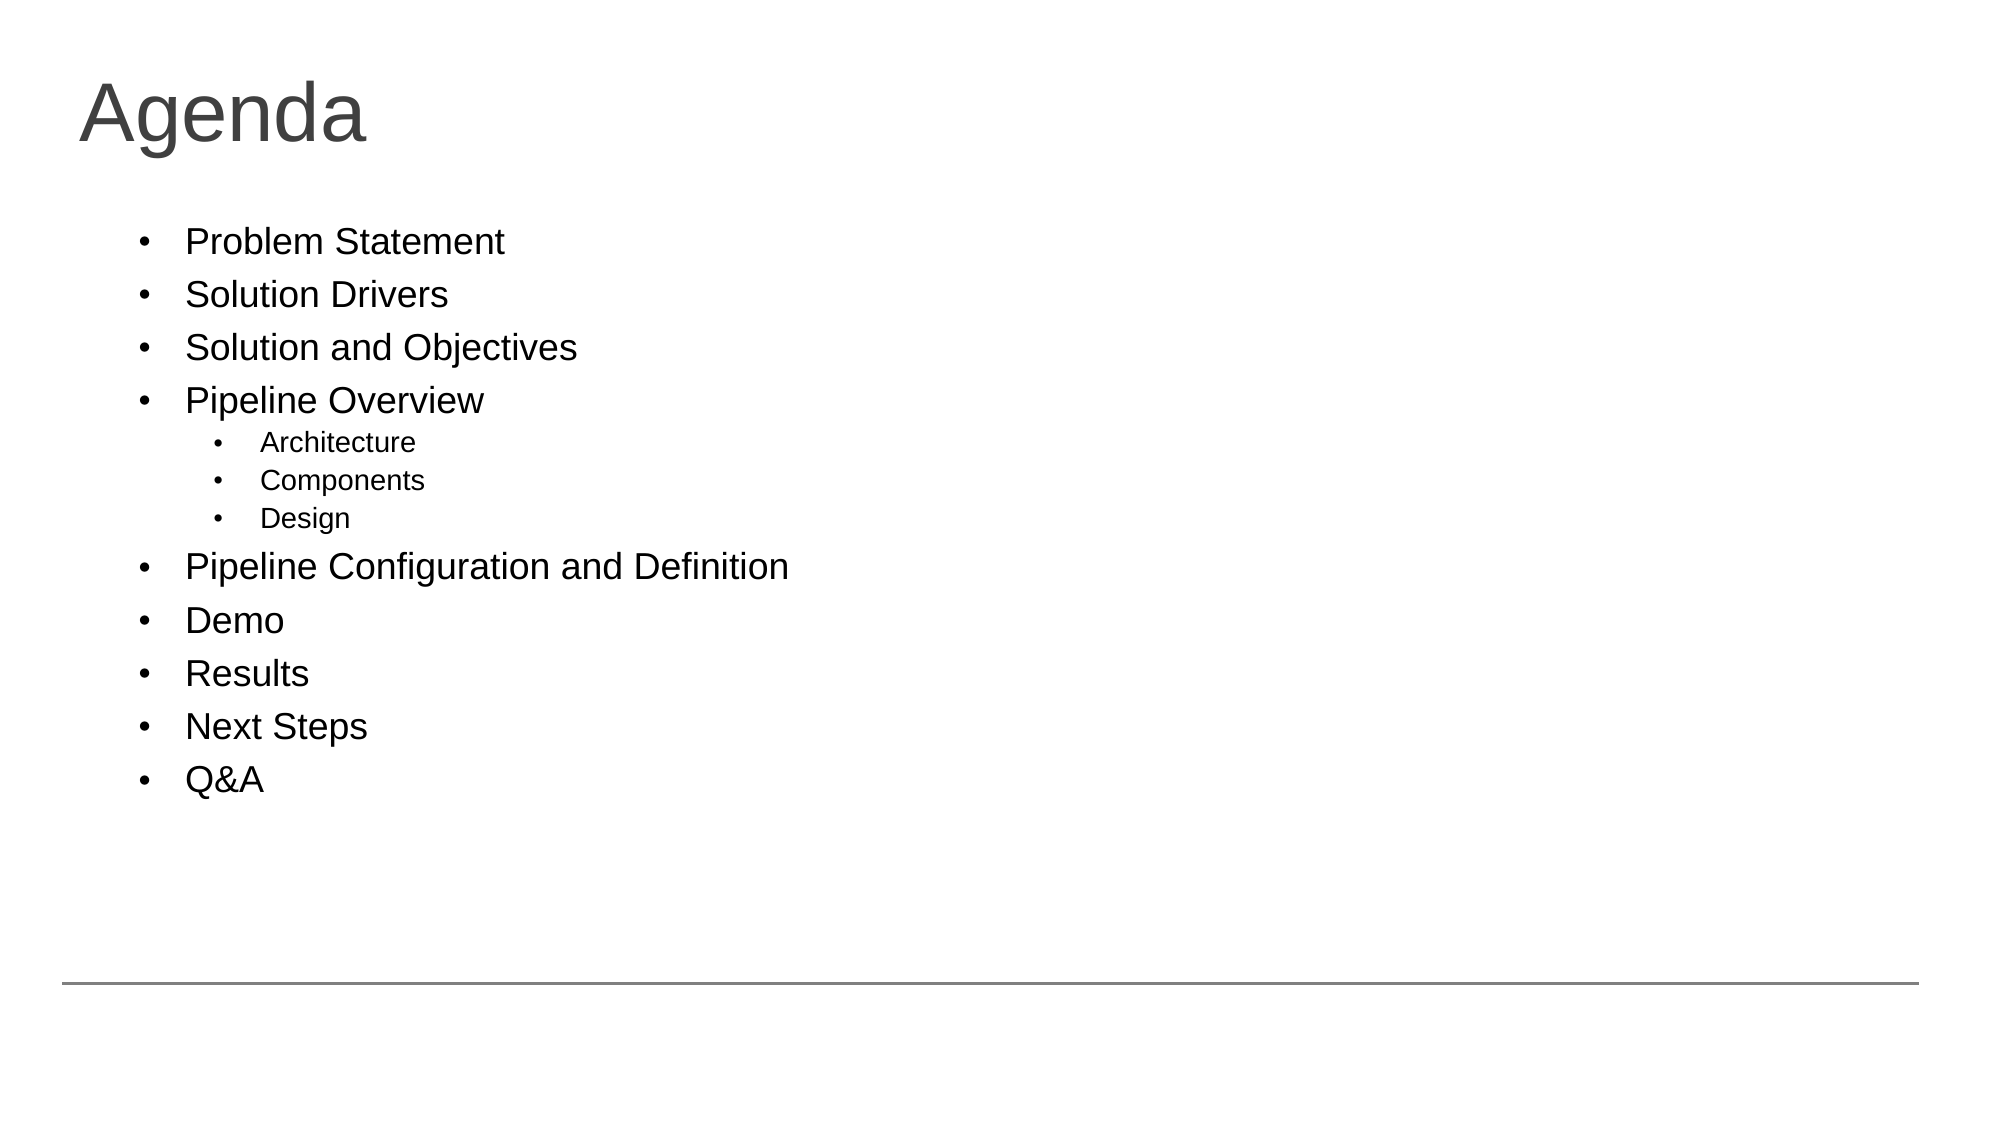

# Agenda
Problem Statement
Solution Drivers
Solution and Objectives
Pipeline Overview
Architecture
Components
Design
Pipeline Configuration and Definition
Demo
Results
Next Steps
Q&A
3